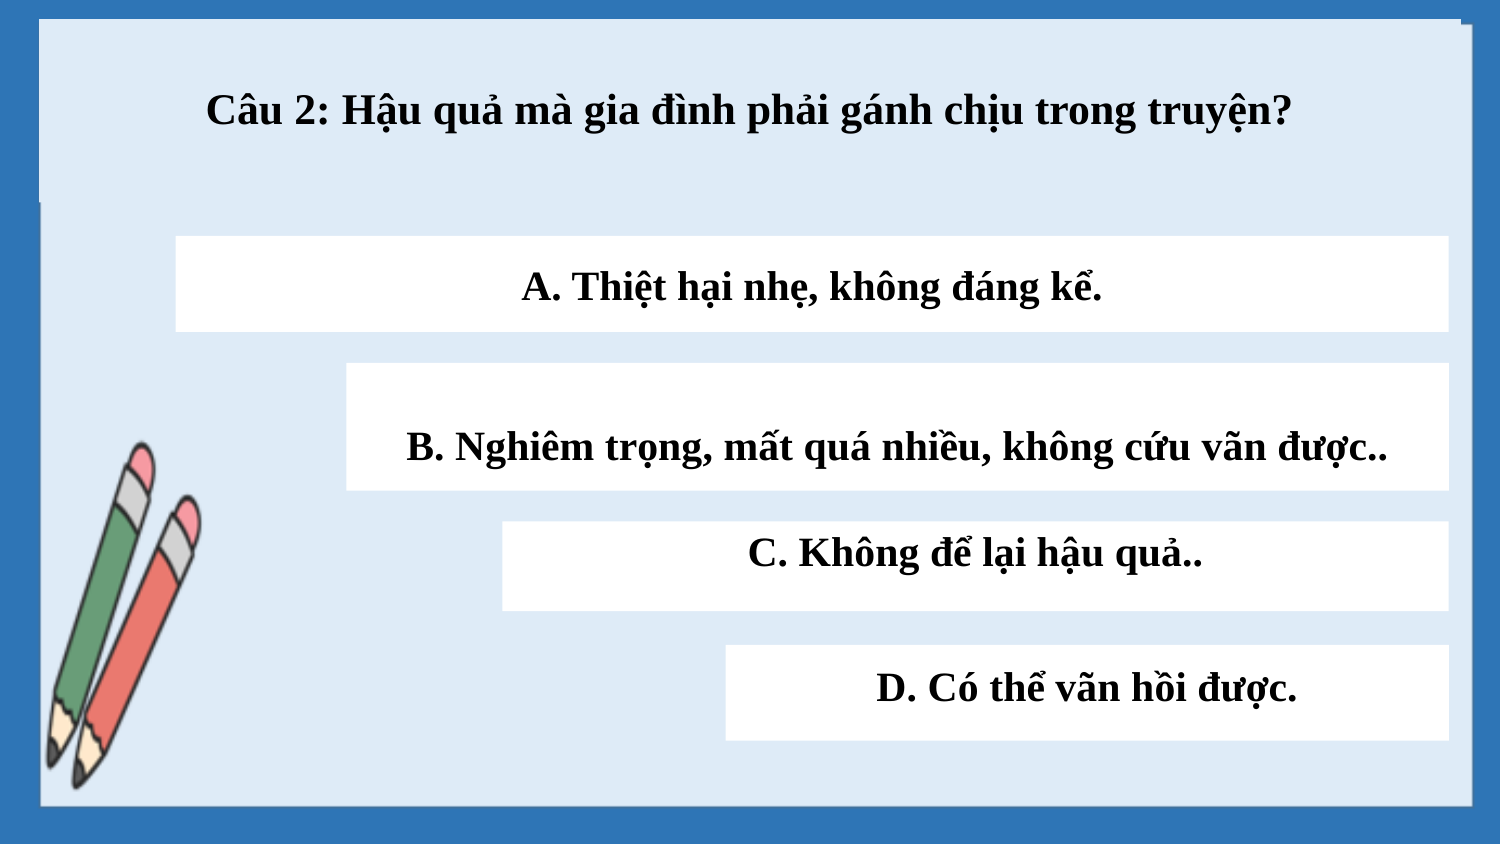

Câu 2: Hậu quả mà gia đình phải gánh chịu trong truyện?

A. Thiệt hại nhẹ, không đáng kể.

B. Nghiêm trọng, mất quá nhiều, không cứu vãn được..
C. Không để lại hậu quả..

D. Có thể vãn hồi được.